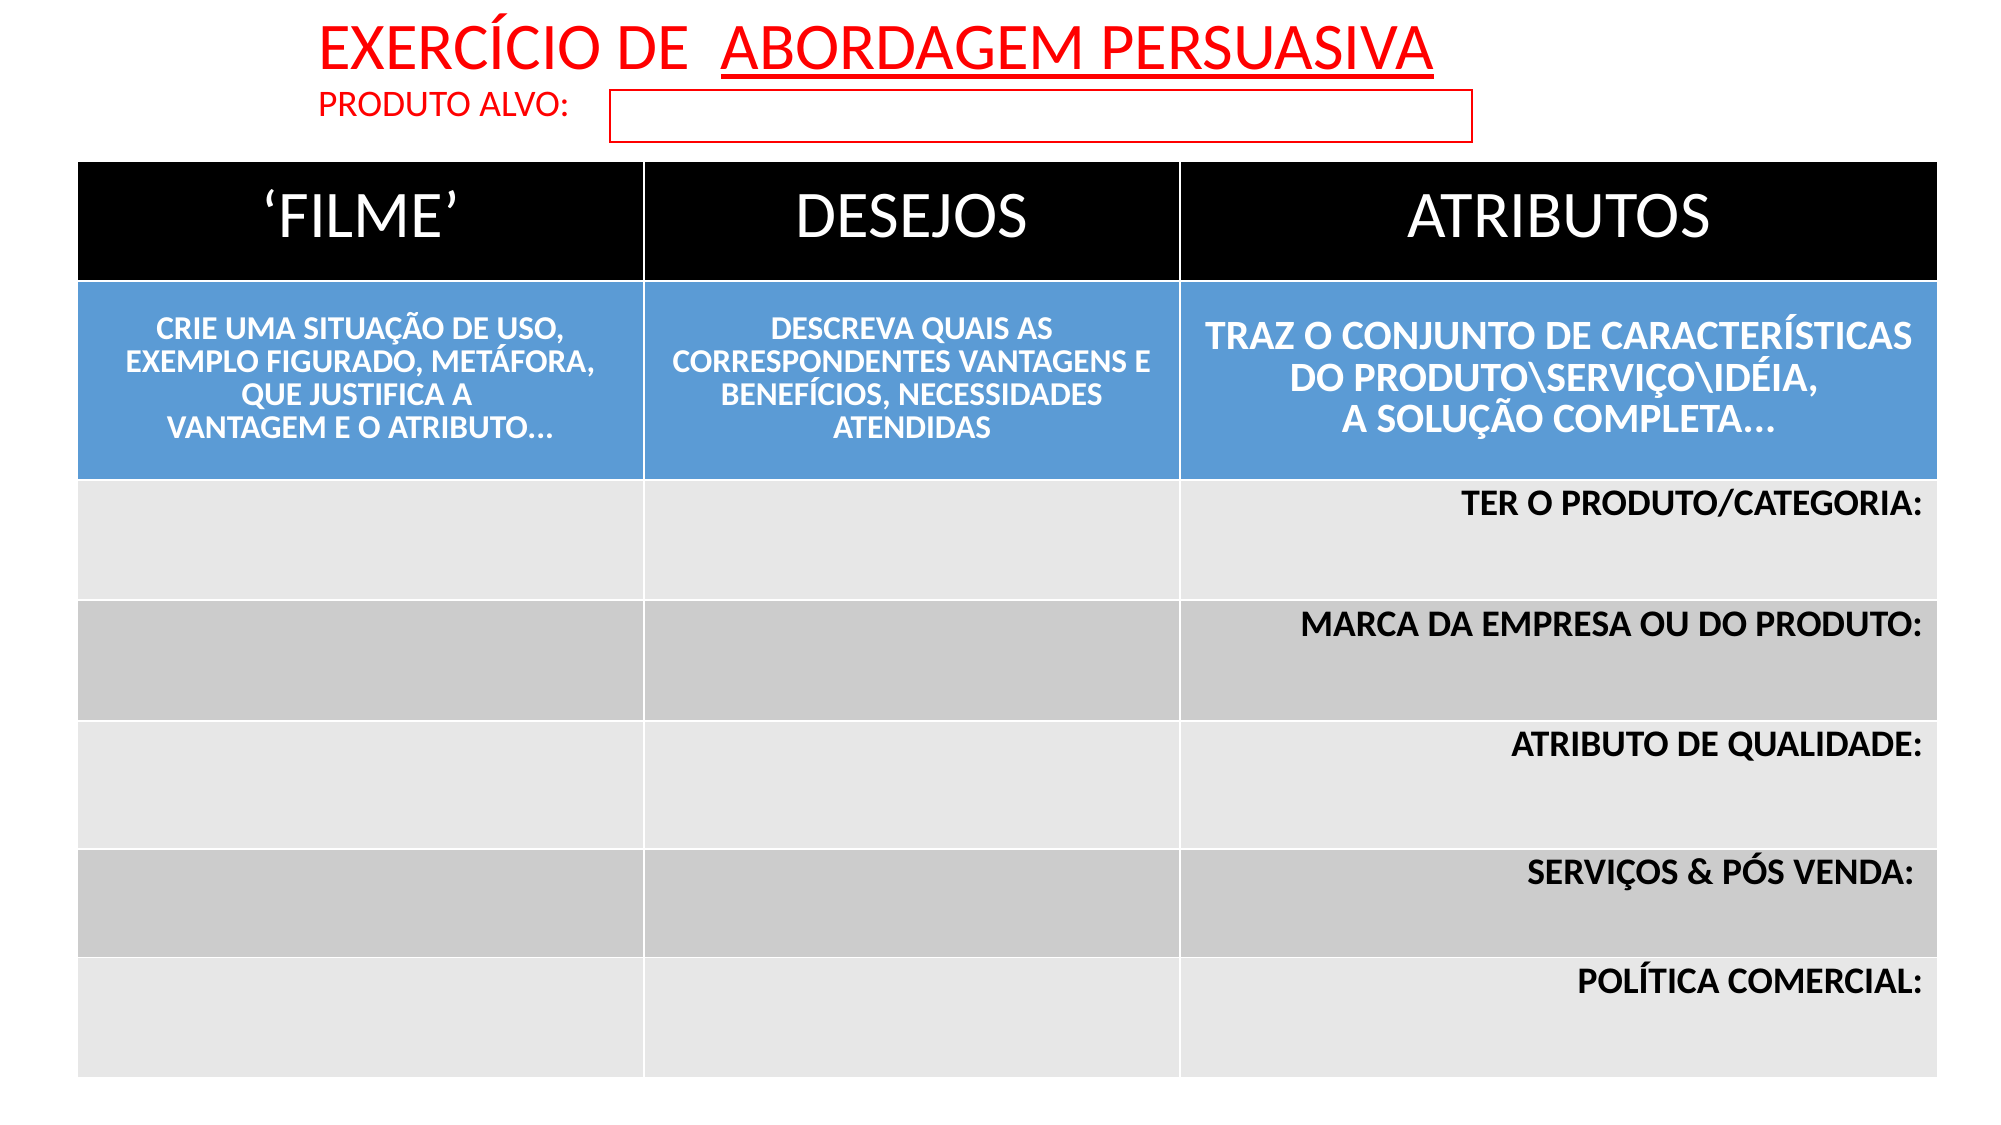

# EXERCÍCIO DE  ABORDAGEM PERSUASIVA PRODUTO ALVO:

| ‘FILME’ | DESEJOS | ATRIBUTOS |
| --- | --- | --- |
| CRIE UMA SITUAÇÃO DE USO, EXEMPLO FIGURADO, METÁFORA, QUE JUSTIFICA A VANTAGEM E O ATRIBUTO... | DESCREVA QUAIS AS CORRESPONDENTES VANTAGENS E BENEFÍCIOS, NECESSIDADES ATENDIDAS | TRAZ O CONJUNTO DE CARACTERÍSTICAS DO PRODUTO\SERVIÇO\IDÉIA, A SOLUÇÃO COMPLETA... |
|  |  | TER O PRODUTO/CATEGORIA: |
|  |  | MARCA DA EMPRESA OU DO PRODUTO: |
|  |  | ATRIBUTO DE QUALIDADE: |
|  |  | SERVIÇOS & PÓS VENDA: |
|  |  | POLÍTICA COMERCIAL: |